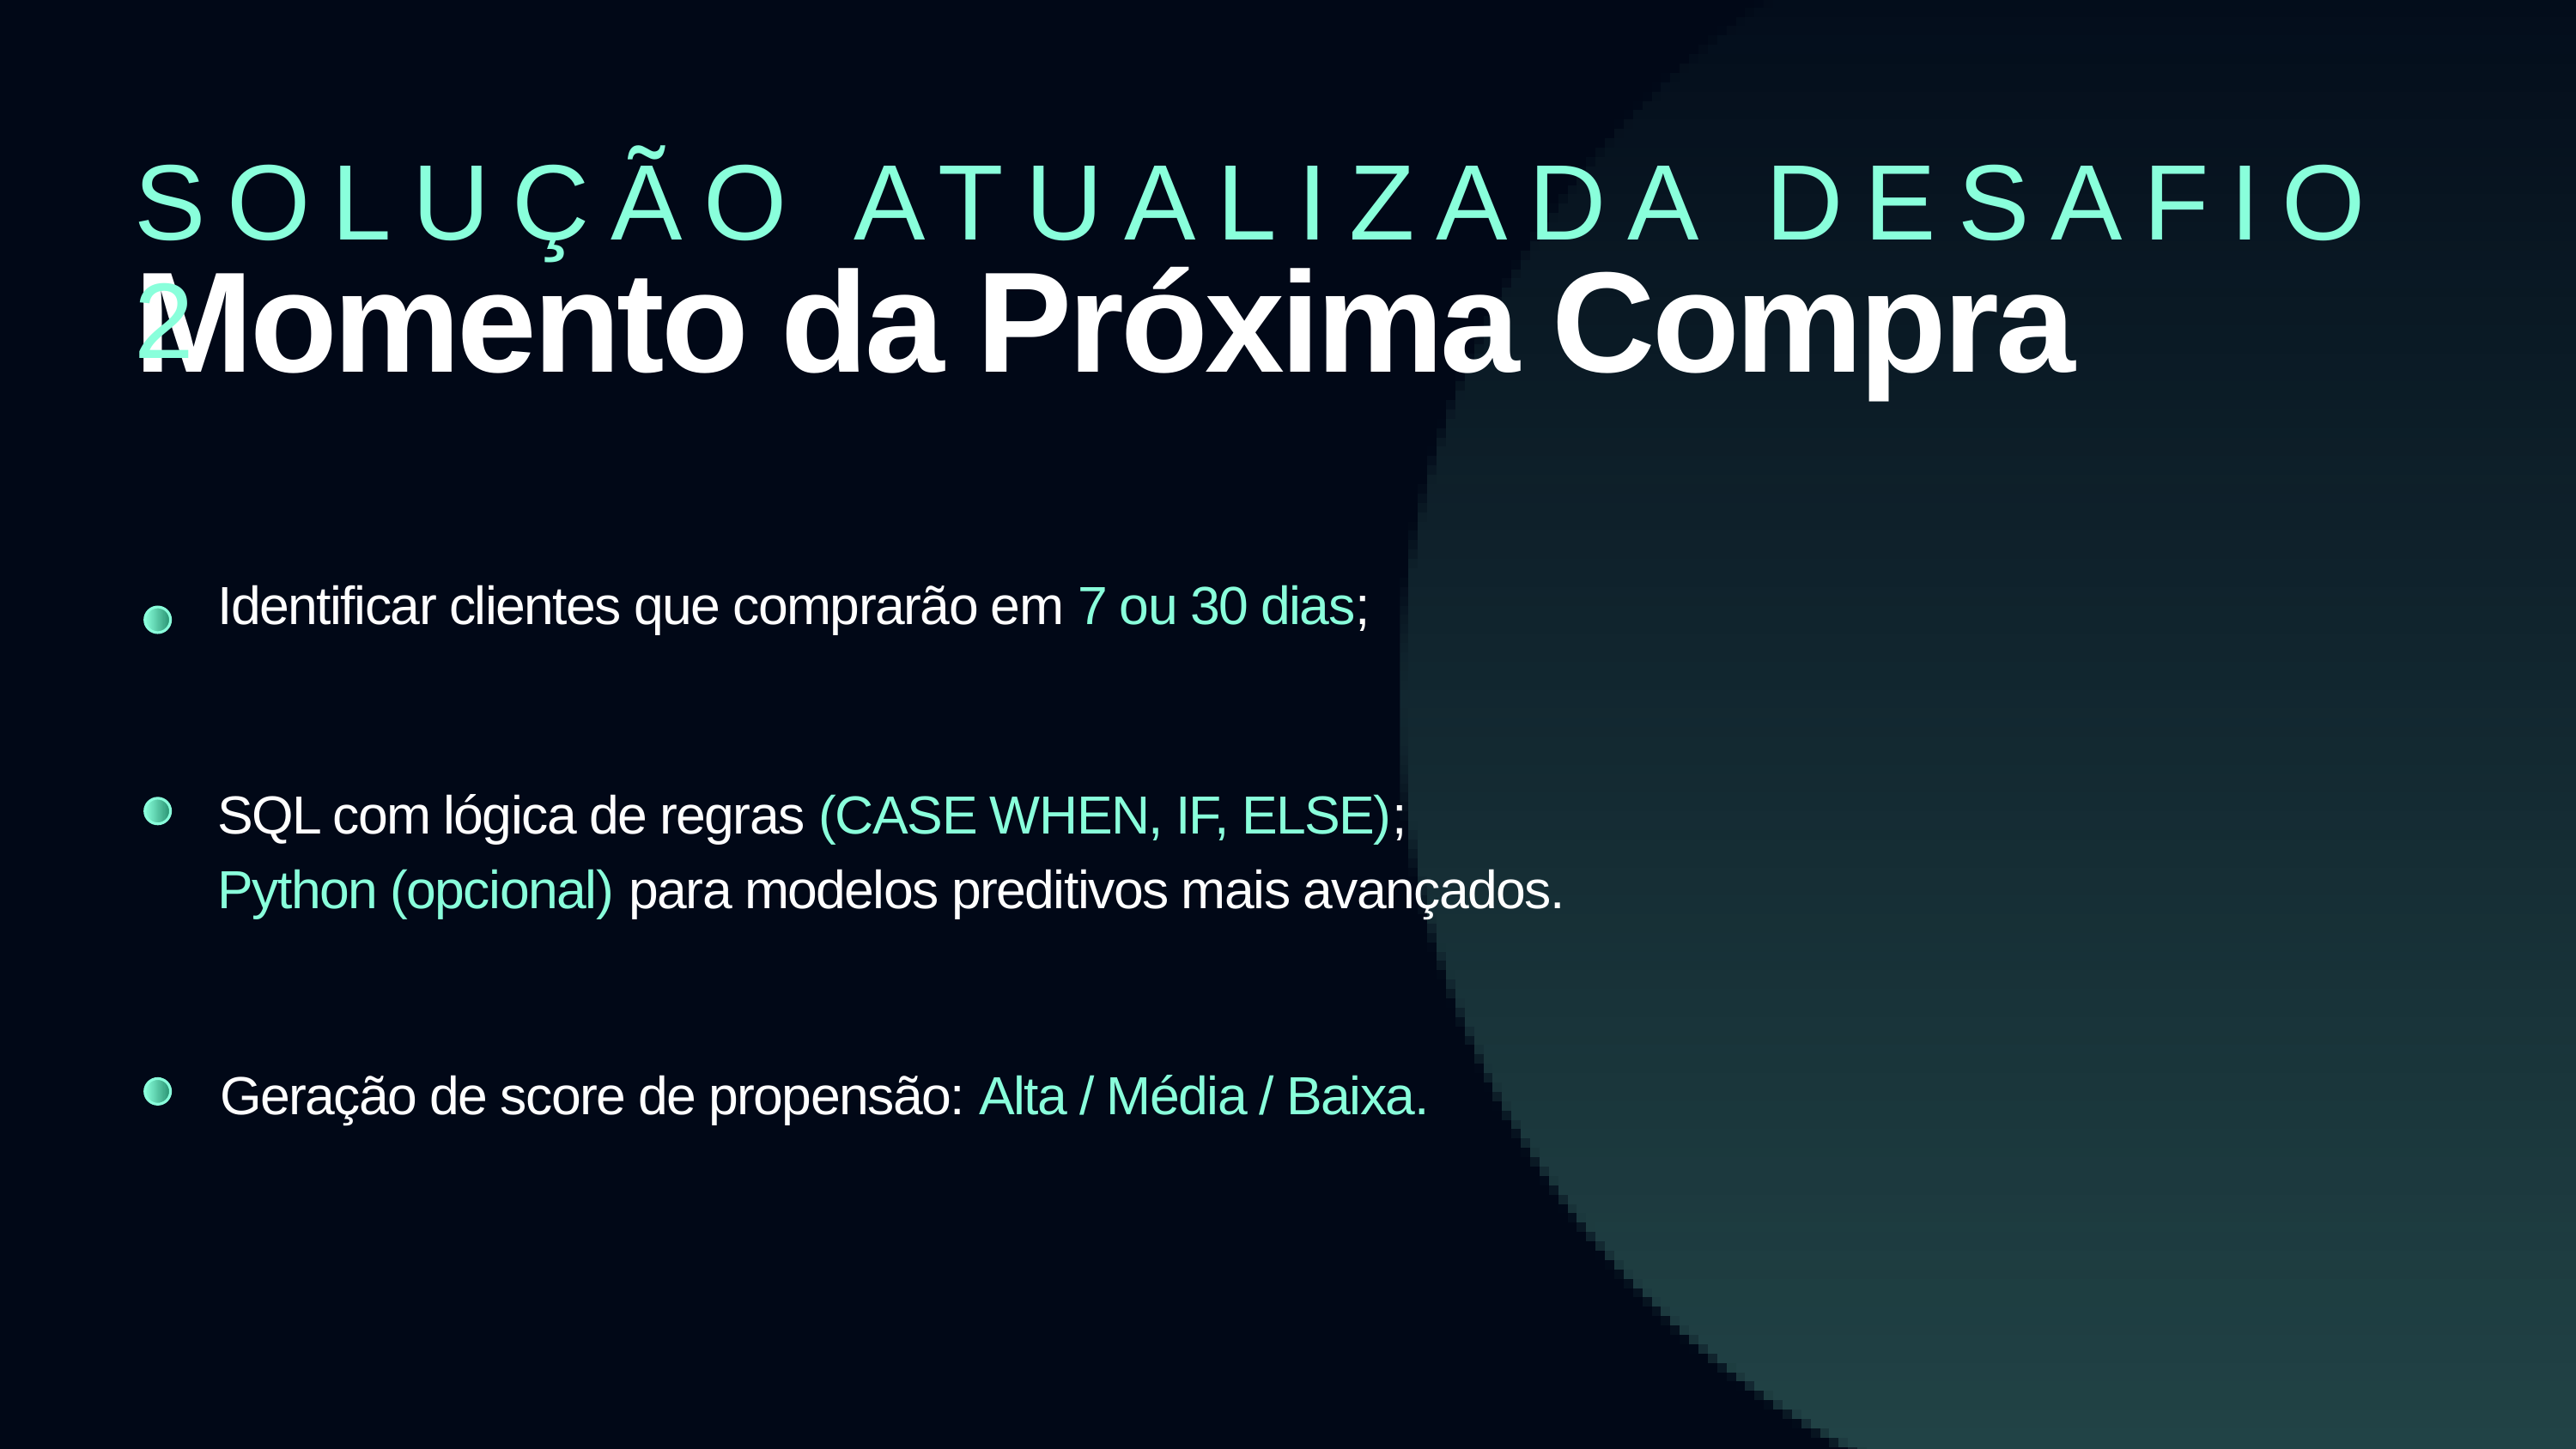

SOLUÇÃO ATUALIZADA DESAFIO 2
Momento da Próxima Compra
Identificar clientes que comprarão em 7 ou 30 dias;

SQL com lógica de regras (CASE WHEN, IF, ELSE);
Python (opcional) para modelos preditivos mais avançados.

Geração de score de propensão: Alta / Média / Baixa.